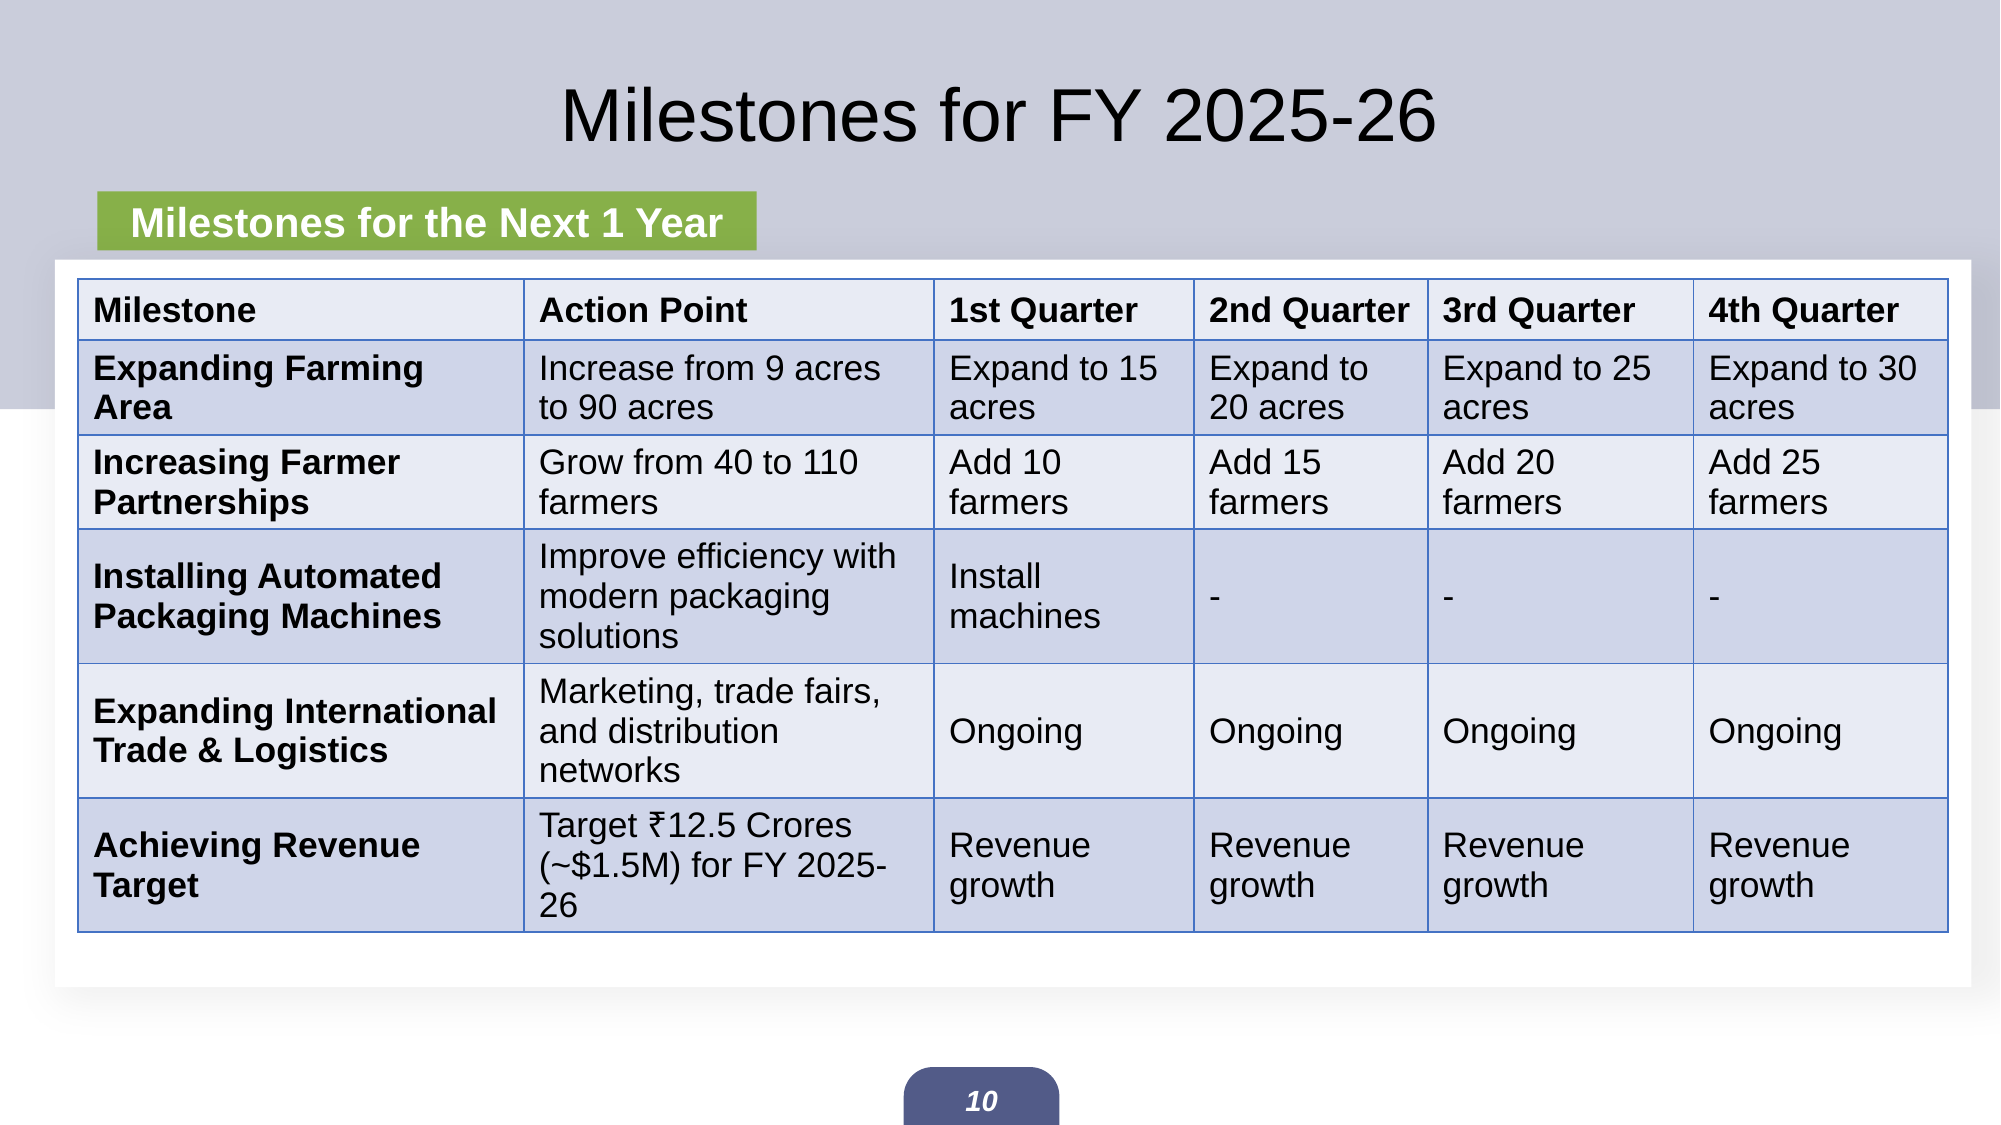

Milestones for FY 2025-26
Milestones for the Next 1 Year

| Milestone | Action Point | 1st Quarter | 2nd Quarter | 3rd Quarter | 4th Quarter |
| --- | --- | --- | --- | --- | --- |
| Expanding Farming Area | Increase from 9 acres to 90 acres | Expand to 15 acres | Expand to 20 acres | Expand to 25 acres | Expand to 30 acres |
| Increasing Farmer Partnerships | Grow from 40 to 110 farmers | Add 10 farmers | Add 15 farmers | Add 20 farmers | Add 25 farmers |
| Installing Automated Packaging Machines | Improve efficiency with modern packaging solutions | Install machines | - | - | - |
| Expanding International Trade & Logistics | Marketing, trade fairs, and distribution networks | Ongoing | Ongoing | Ongoing | Ongoing |
| Achieving Revenue Target | Target ₹12.5 Crores (~$1.5M) for FY 2025-26 | Revenue growth | Revenue growth | Revenue growth | Revenue growth |
10